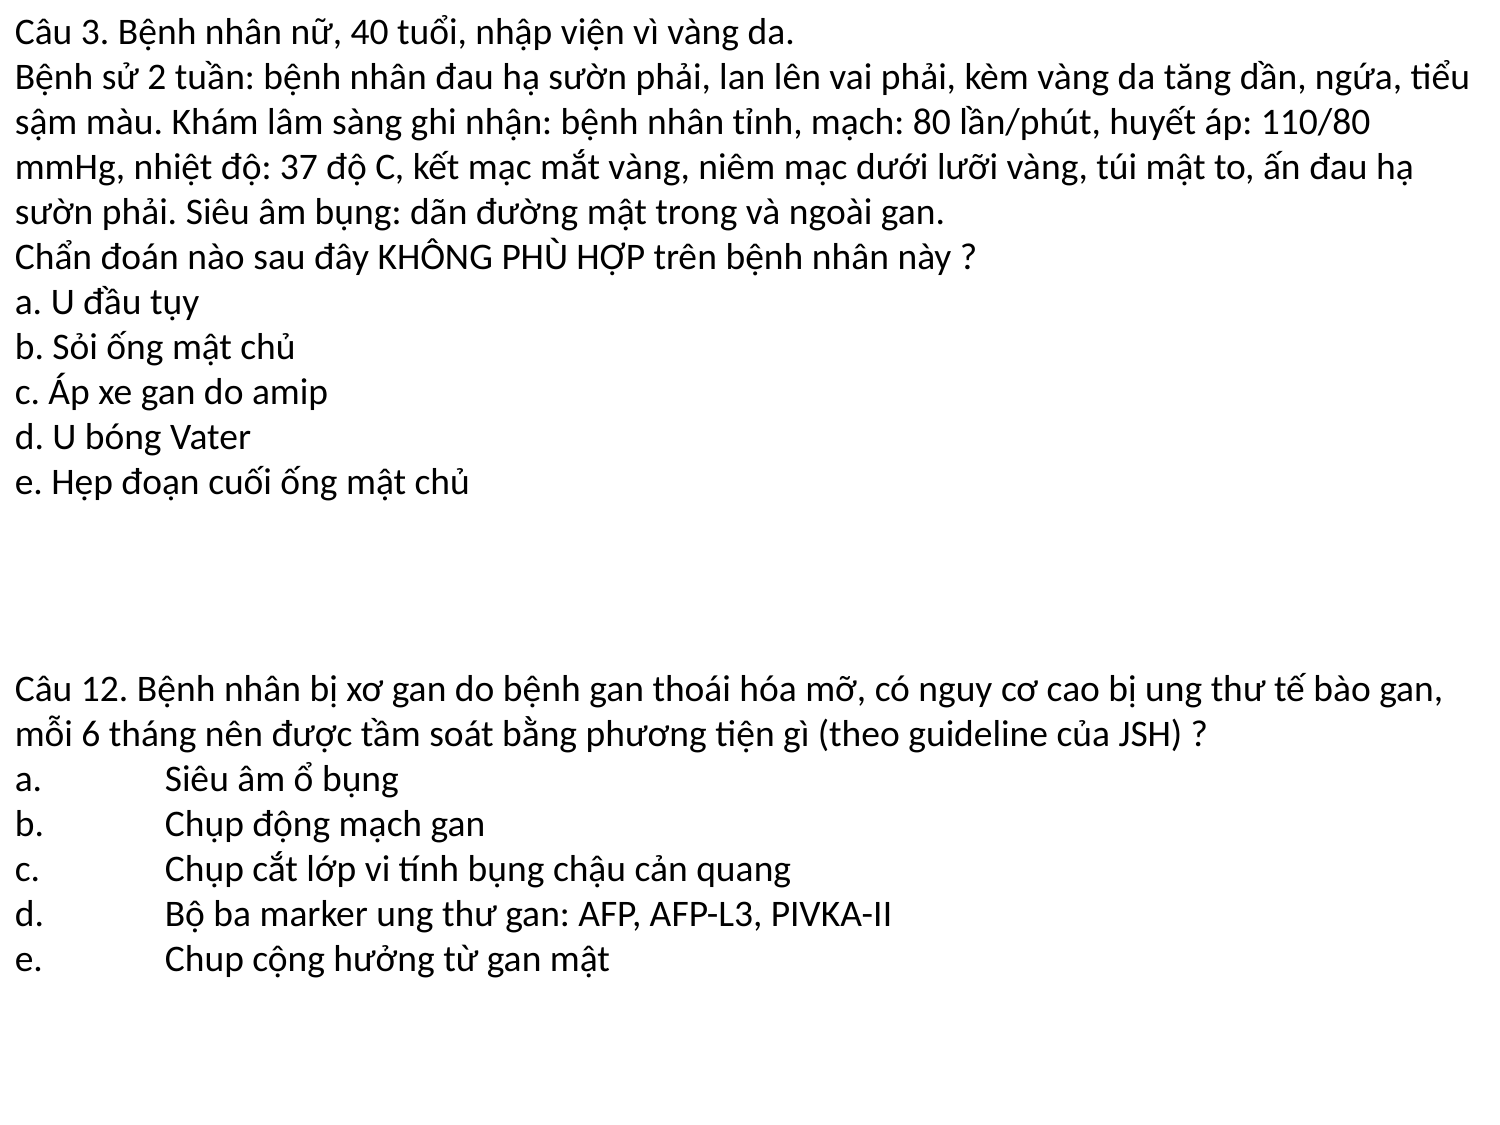

Câu 3. Bệnh nhân nữ, 40 tuổi, nhập viện vì vàng da.
Bệnh sử 2 tuần: bệnh nhân đau hạ sườn phải, lan lên vai phải, kèm vàng da tăng dần, ngứa, tiểu sậm màu. Khám lâm sàng ghi nhận: bệnh nhân tỉnh, mạch: 80 lần/phút, huyết áp: 110/80 mmHg, nhiệt độ: 37 độ C, kết mạc mắt vàng, niêm mạc dưới lưỡi vàng, túi mật to, ấn đau hạ sườn phải. Siêu âm bụng: dãn đường mật trong và ngoài gan.
Chẩn đoán nào sau đây KHÔNG PHÙ HỢP trên bệnh nhân này ?
a. U đầu tụy
b. Sỏi ống mật chủ
c. Áp xe gan do amip
d. U bóng Vater
e. Hẹp đoạn cuối ống mật chủ
Câu 12. Bệnh nhân bị xơ gan do bệnh gan thoái hóa mỡ, có nguy cơ cao bị ung thư tế bào gan, mỗi 6 tháng nên được tầm soát bằng phương tiện gì (theo guideline của JSH) ?
a.	Siêu âm ổ bụng
b.	Chụp động mạch gan
c.	Chụp cắt lớp vi tính bụng chậu cản quang
d.	Bộ ba marker ung thư gan: AFP, AFP-L3, PIVKA-II
e.	Chup cộng hưởng từ gan mật